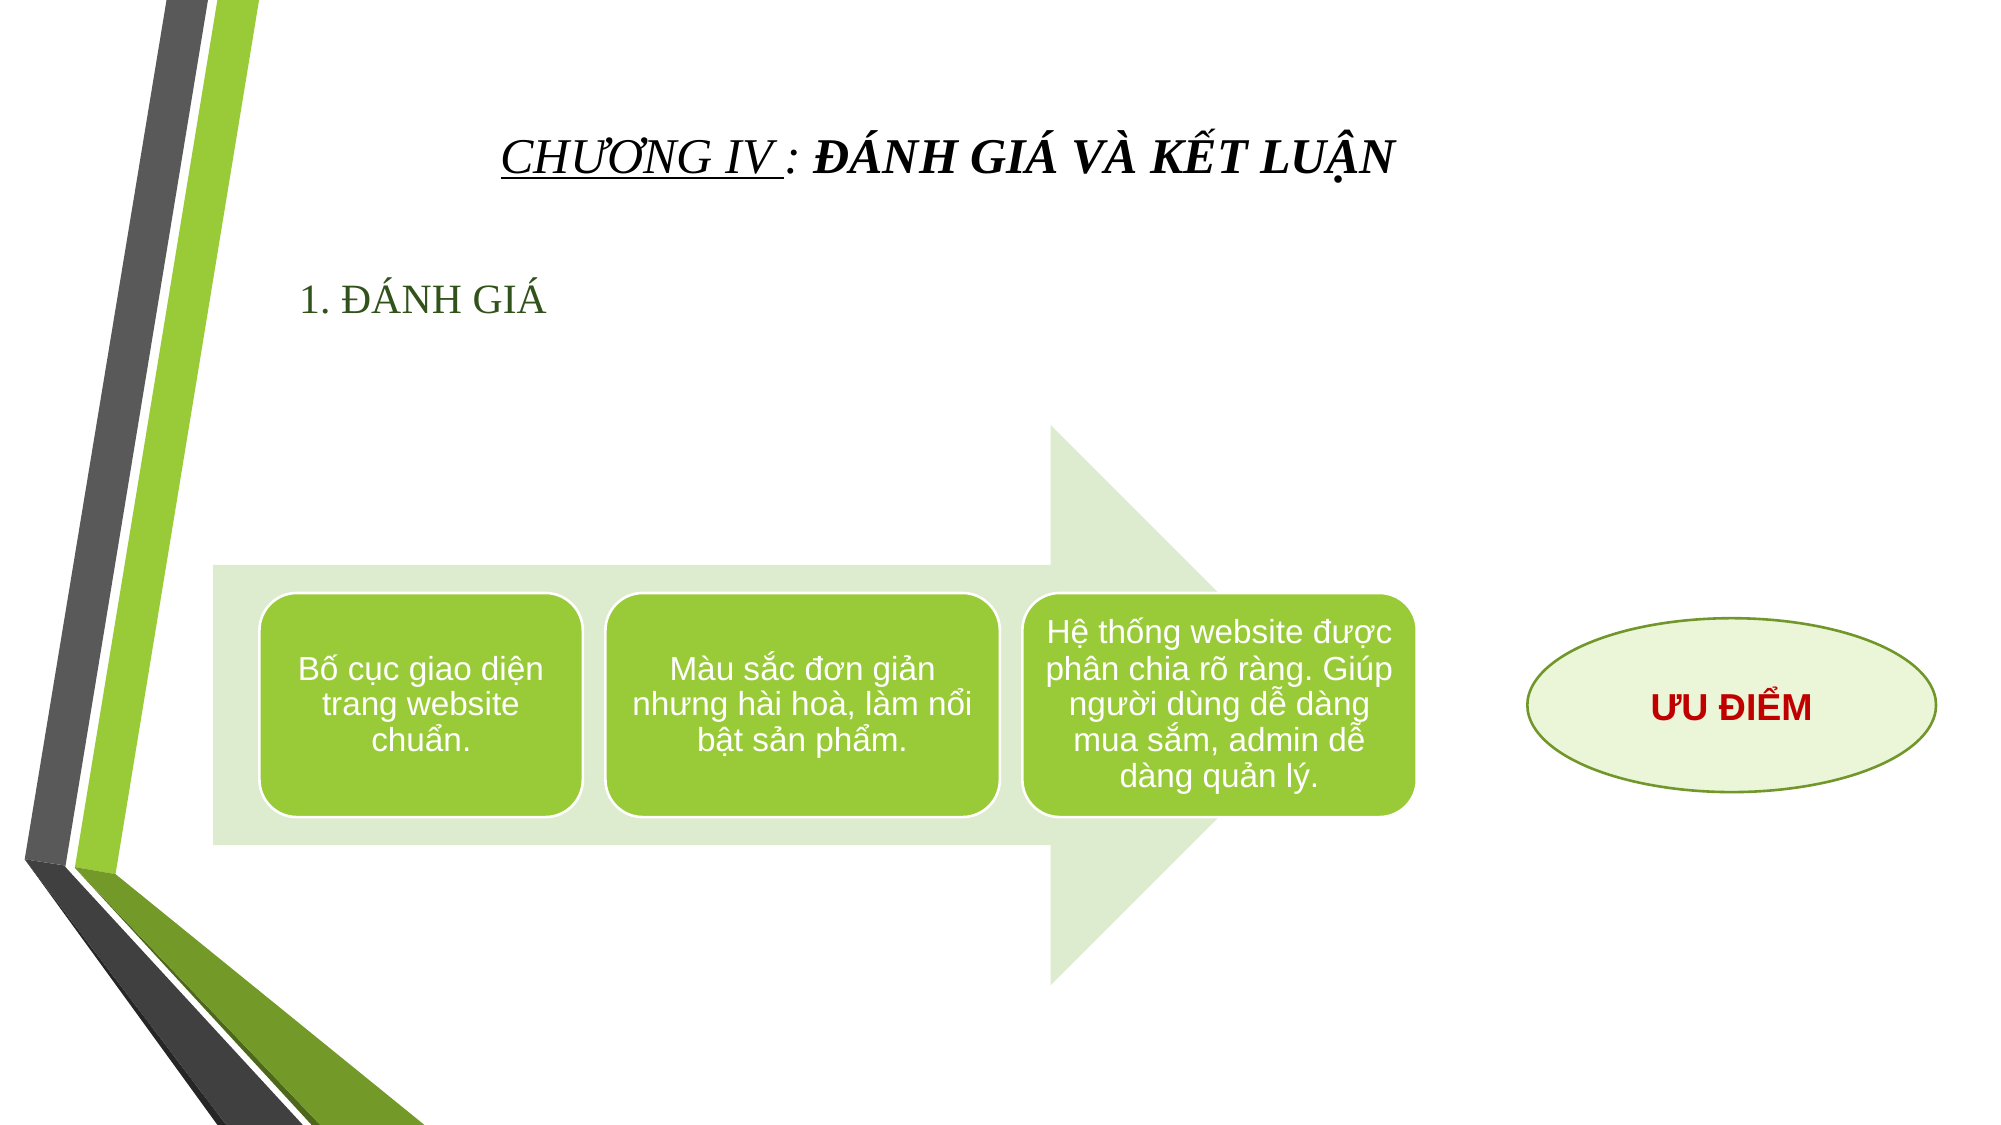

CHƯƠNG IV : ĐÁNH GIÁ VÀ KẾT LUẬN
1. ĐÁNH GIÁ

Bố cục giao diện trang website chuẩn.
Màu sắc đơn giản nhưng hài hoà, làm nổi bật sản phẩm.
Hệ thống website được phân chia rõ ràng. Giúp người dùng dễ dàng mua sắm, admin dễ dàng quản lý.
ƯU ĐIỂM